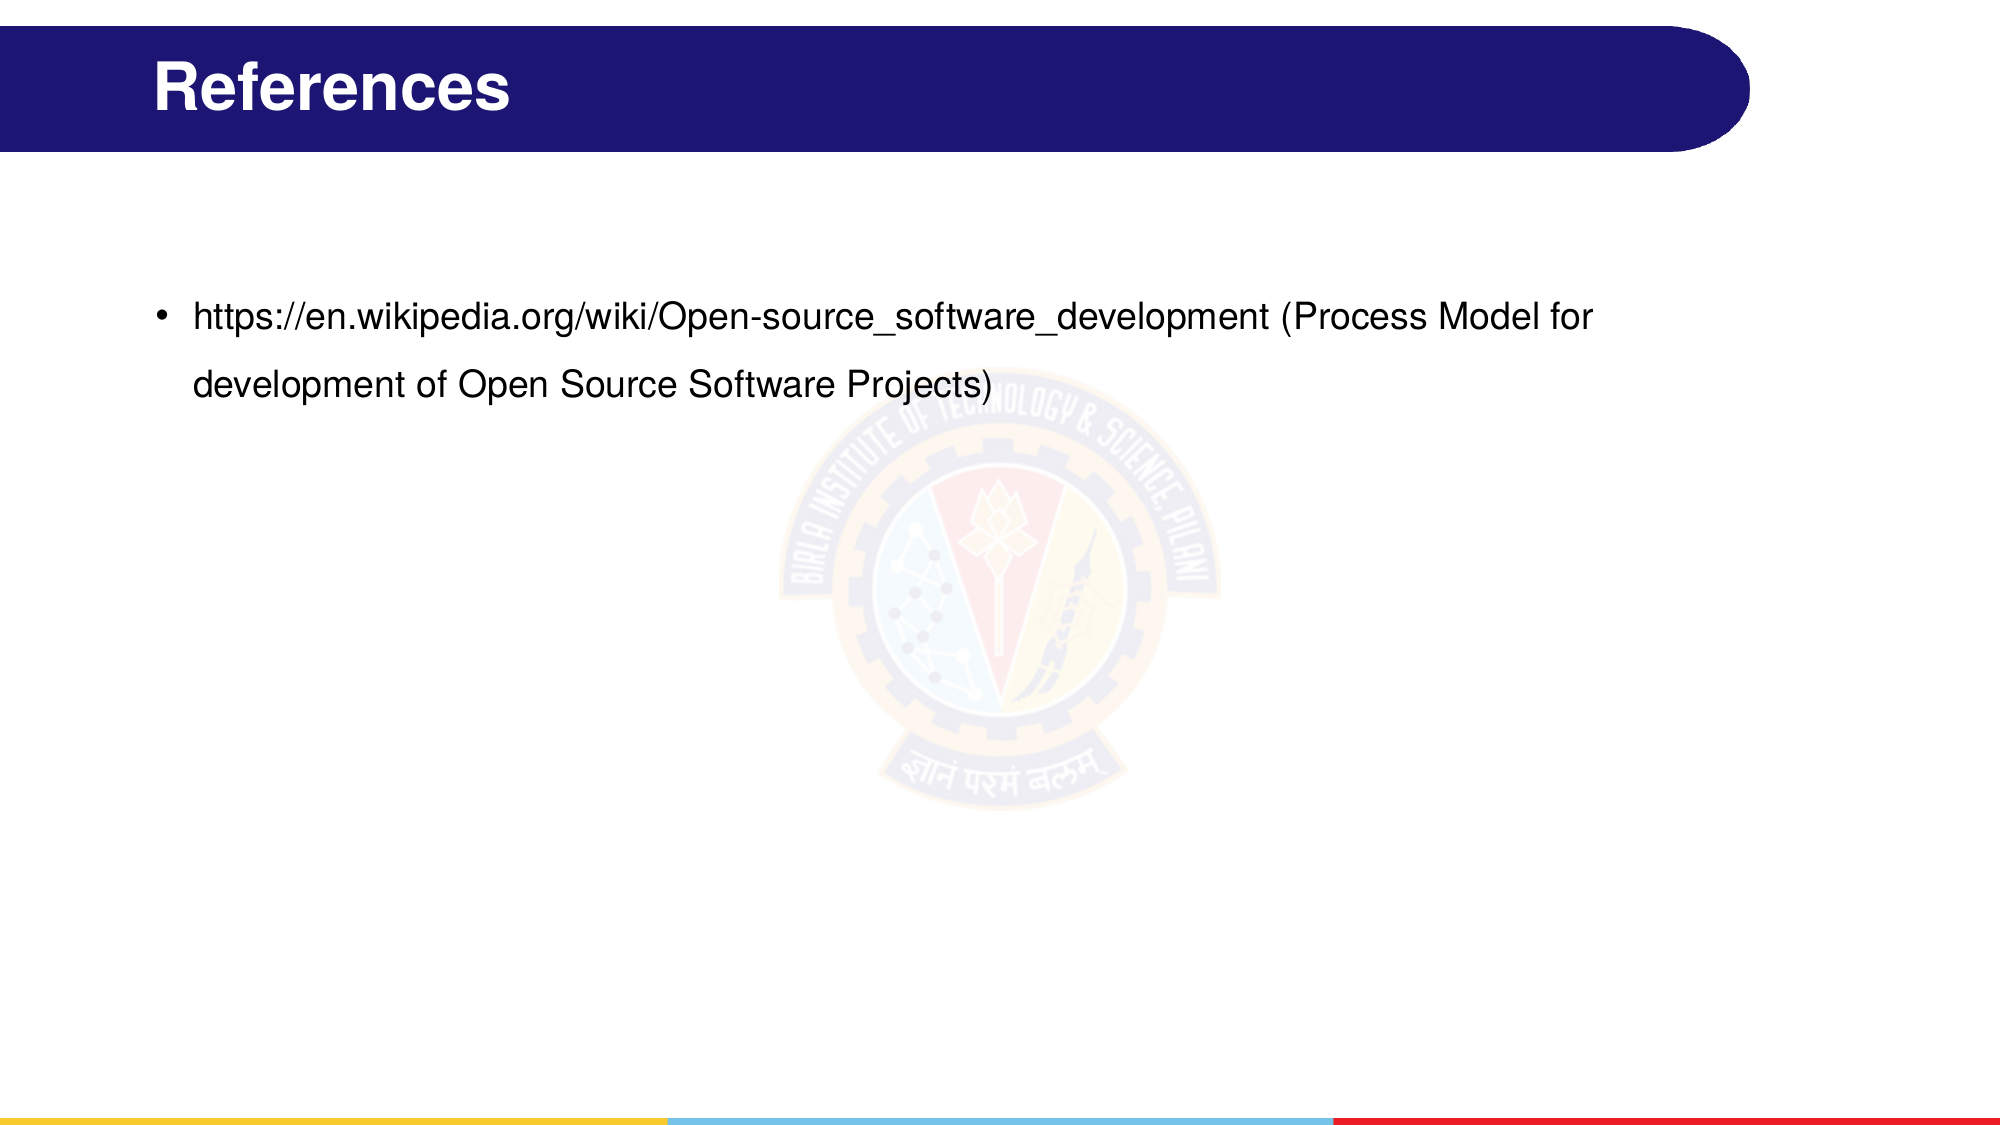

# References

https://en.wikipedia.org/wiki/Open-source_software_development (Process Model for development of Open Source Software Projects)